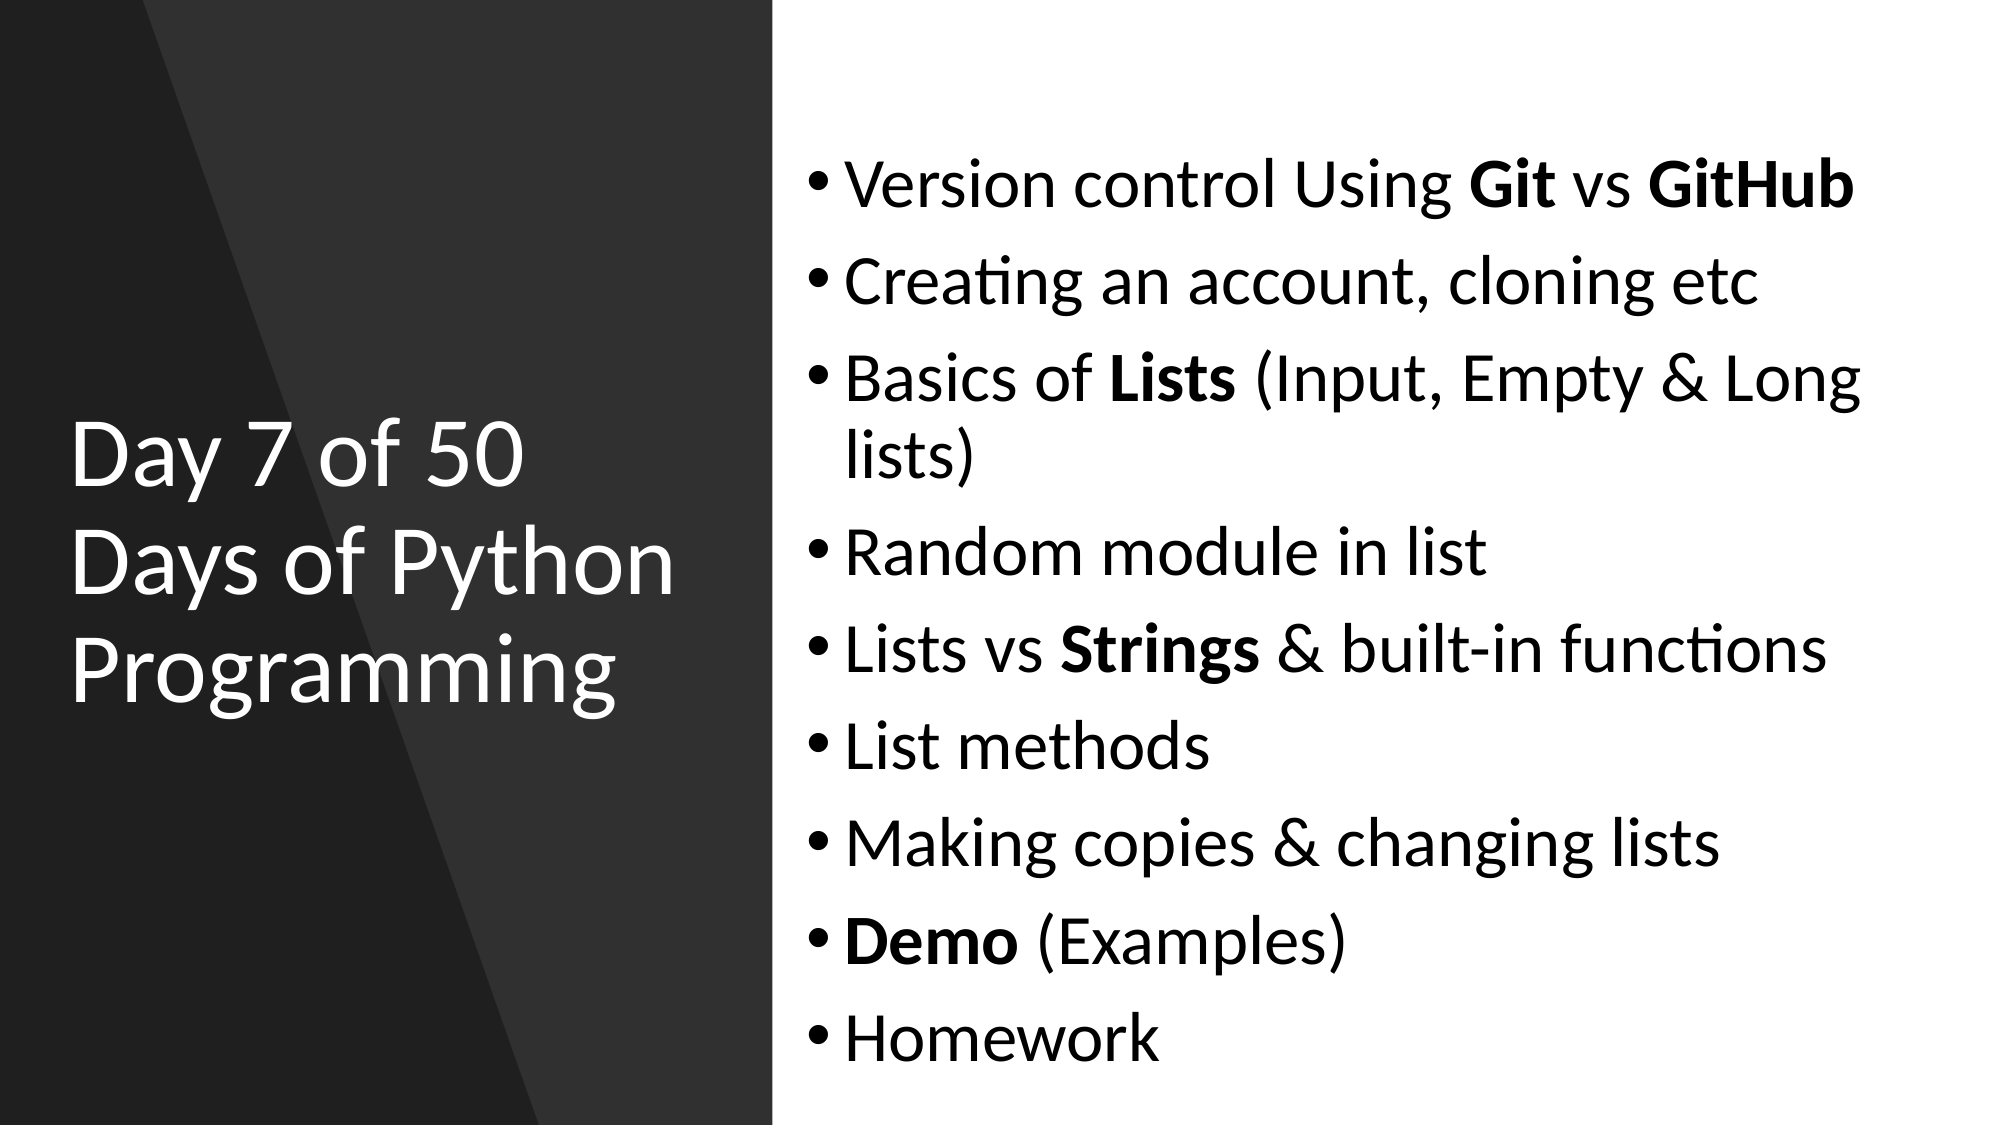

# Day 7 of 50 Days of Python Programming
Version control Using Git vs GitHub
Creating an account, cloning etc
Basics of Lists (Input, Empty & Long lists)
Random module in list
Lists vs Strings & built-in functions
List methods
Making copies & changing lists
Demo (Examples)
Homework